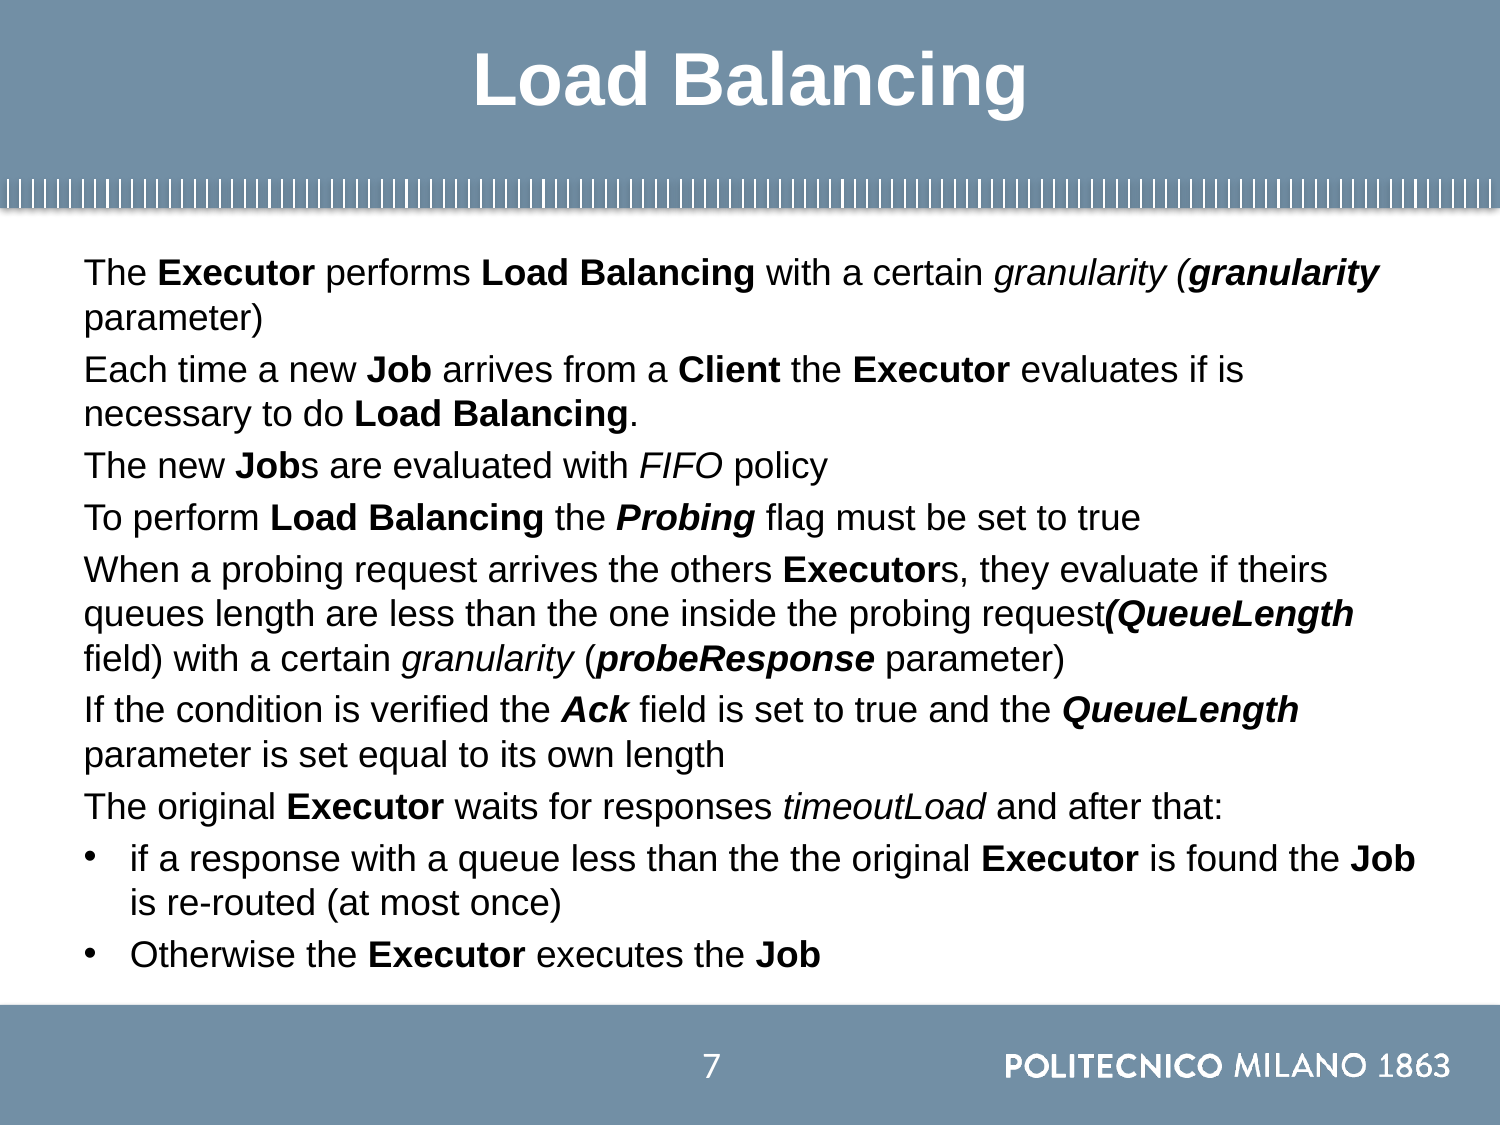

# Load Balancing
The Executor performs Load Balancing with a certain granularity (granularity parameter)
Each time a new Job arrives from a Client the Executor evaluates if is necessary to do Load Balancing.
The new Jobs are evaluated with FIFO policy
To perform Load Balancing the Probing flag must be set to true
When a probing request arrives the others Executors, they evaluate if theirs queues length are less than the one inside the probing request(QueueLength field) with a certain granularity (probeResponse parameter)
If the condition is verified the Ack field is set to true and the QueueLength parameter is set equal to its own length
The original Executor waits for responses timeoutLoad and after that:
if a response with a queue less than the the original Executor is found the Job is re-routed (at most once)
Otherwise the Executor executes the Job

7